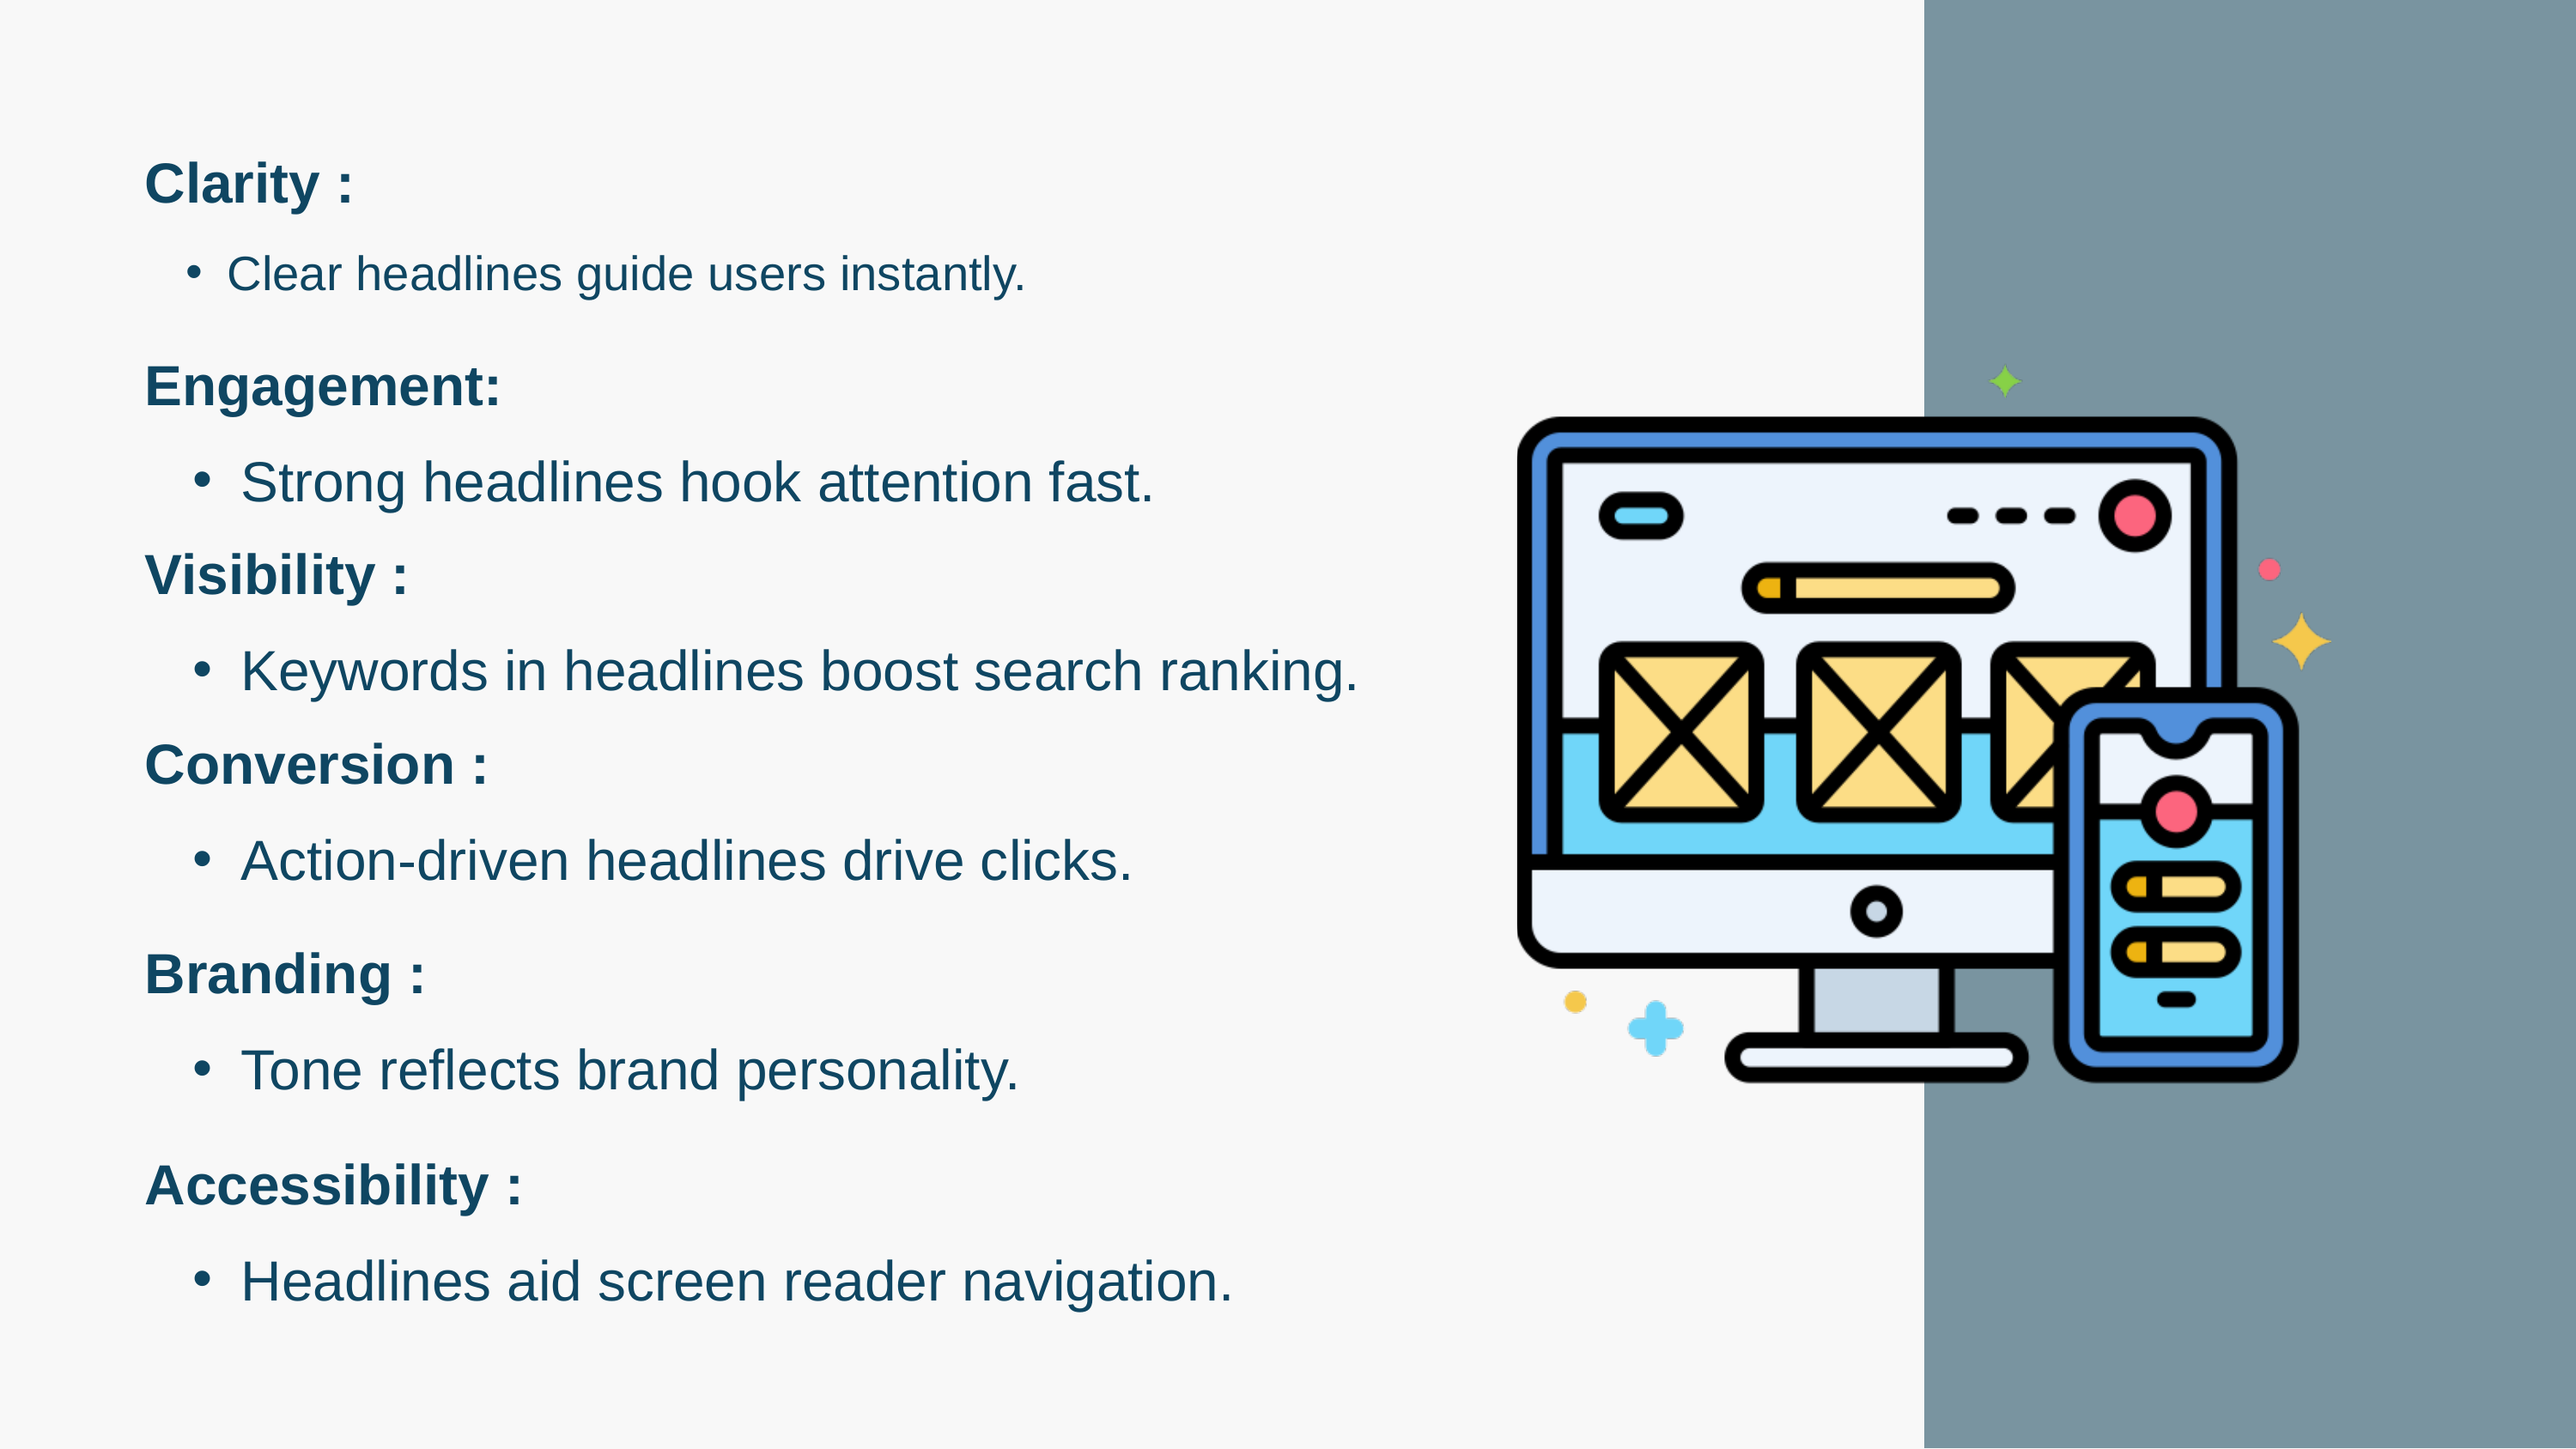

Clarity :
Clear headlines guide users instantly.

Engagement:
Strong headlines hook attention fast.
Visibility :
Keywords in headlines boost search ranking.
Conversion :
Action-driven headlines drive clicks.
Branding :
Tone reflects brand personality.
Accessibility :
Headlines aid screen reader navigation.